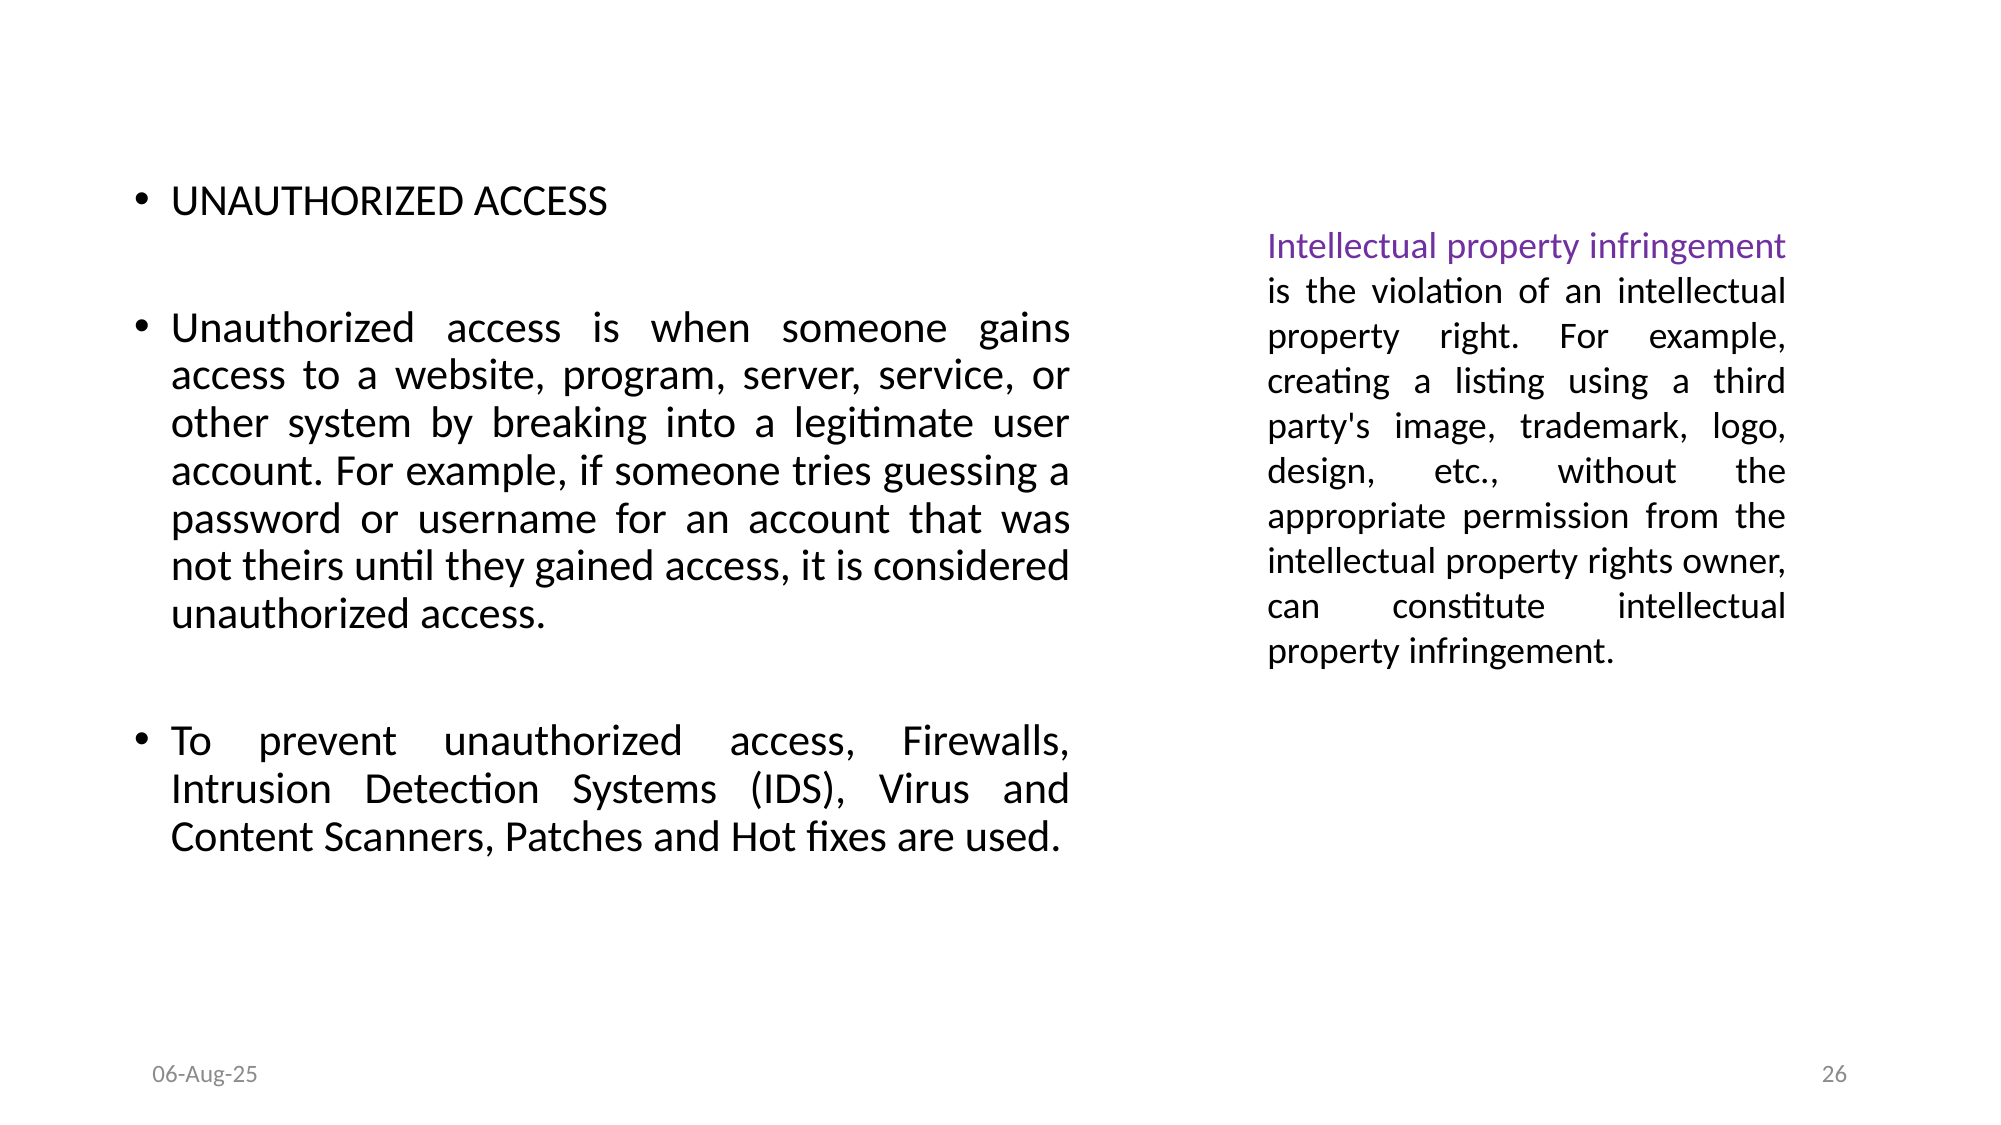

UNAUTHORIZED ACCESS

Unauthorized access is when someone gains access to a website, program, server, service, or other system by breaking into a legitimate user account. For example, if someone tries guessing a password or username for an account that was not theirs until they gained access, it is considered unauthorized access.

To prevent unauthorized access, Firewalls, Intrusion Detection Systems (IDS), Virus and Content Scanners, Patches and Hot fixes are used.
Intellectual property infringement is the violation of an intellectual property right. For example, creating a listing using a third party's image, trademark, logo, design, etc., without the appropriate permission from the intellectual property rights owner, can constitute intellectual property infringement.
06-Aug-25
26